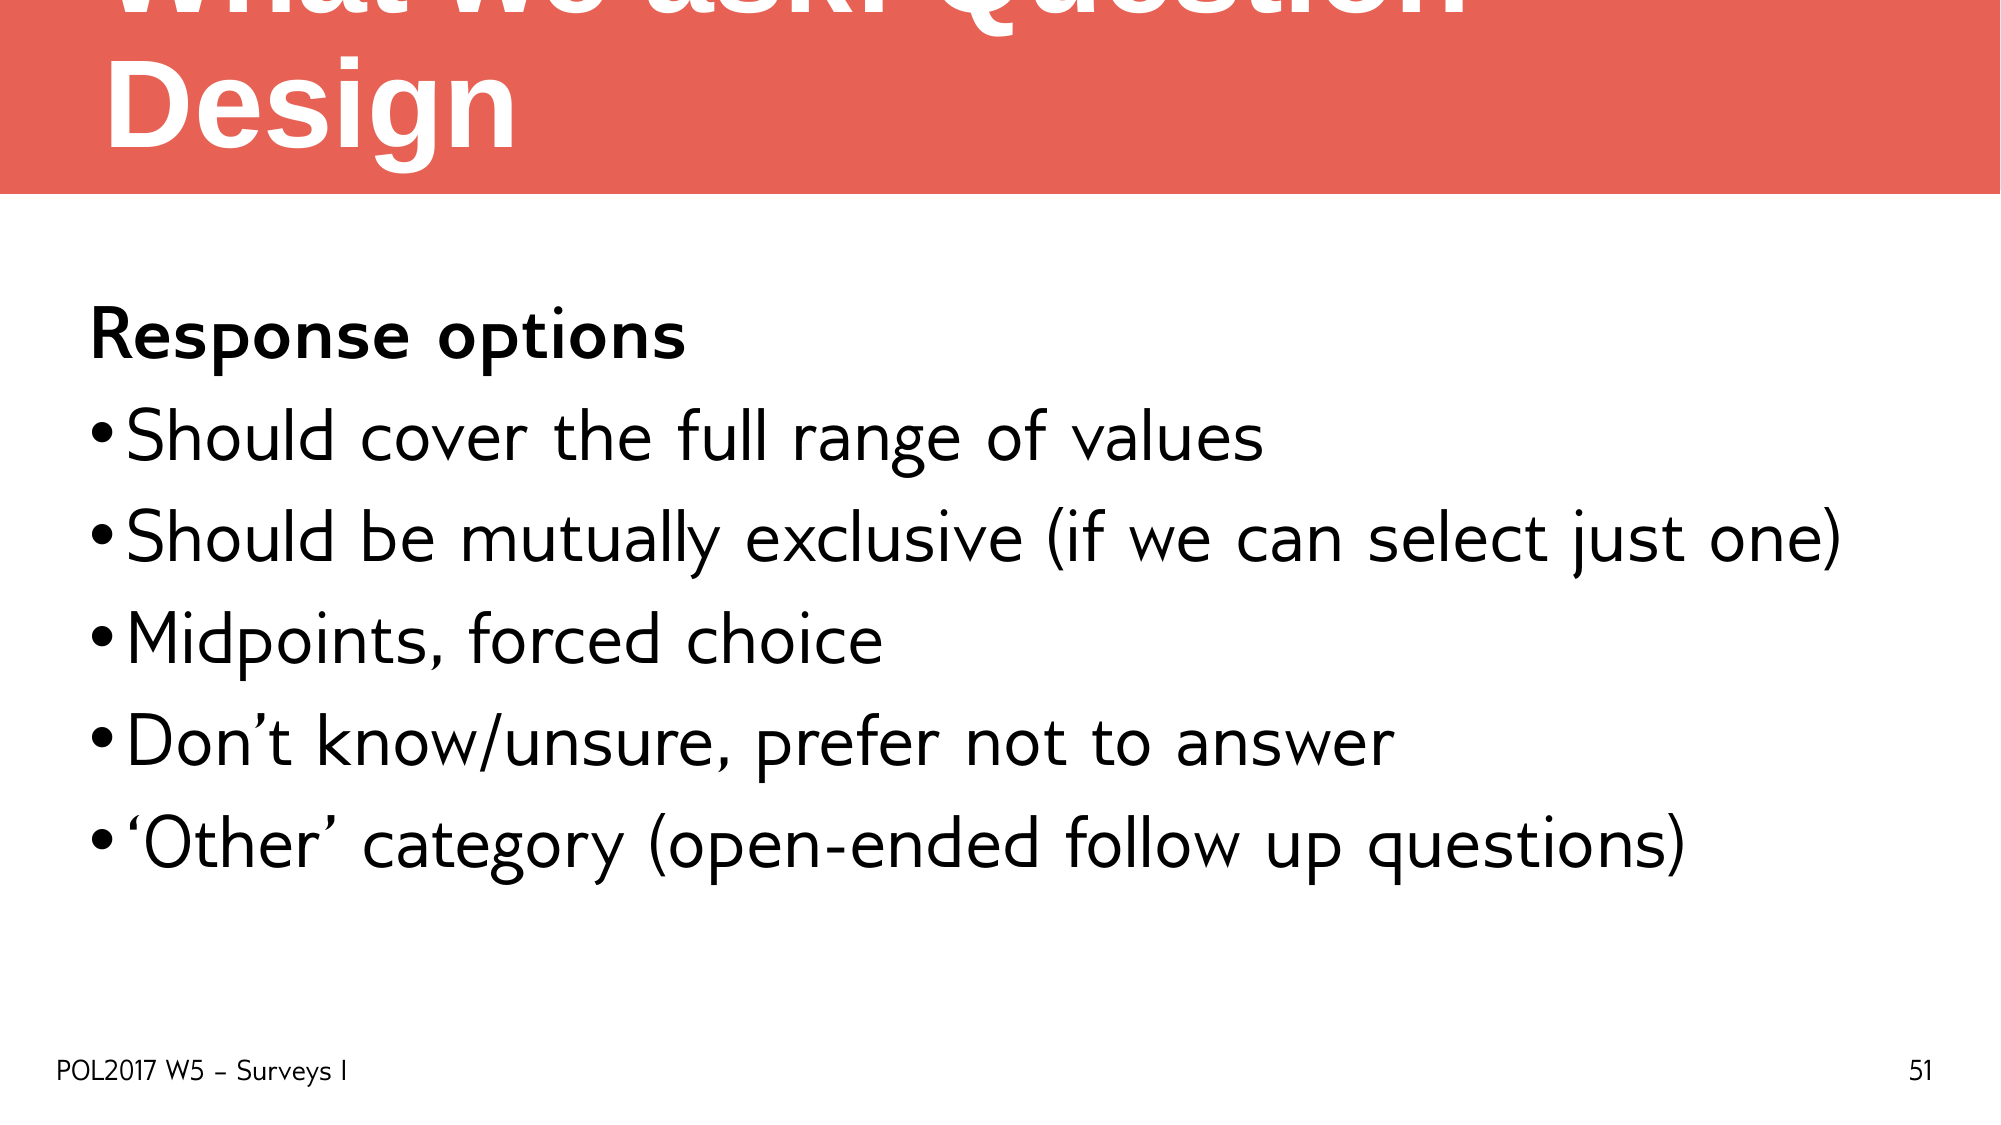

# What we ask: Question Design
Response options
Should cover the full range of values
Should be mutually exclusive (if we can select just one)
Midpoints, forced choice
Don’t know/unsure, prefer not to answer
‘Other’ category (open-ended follow up questions)

POL2017 W5 – Surveys I
51